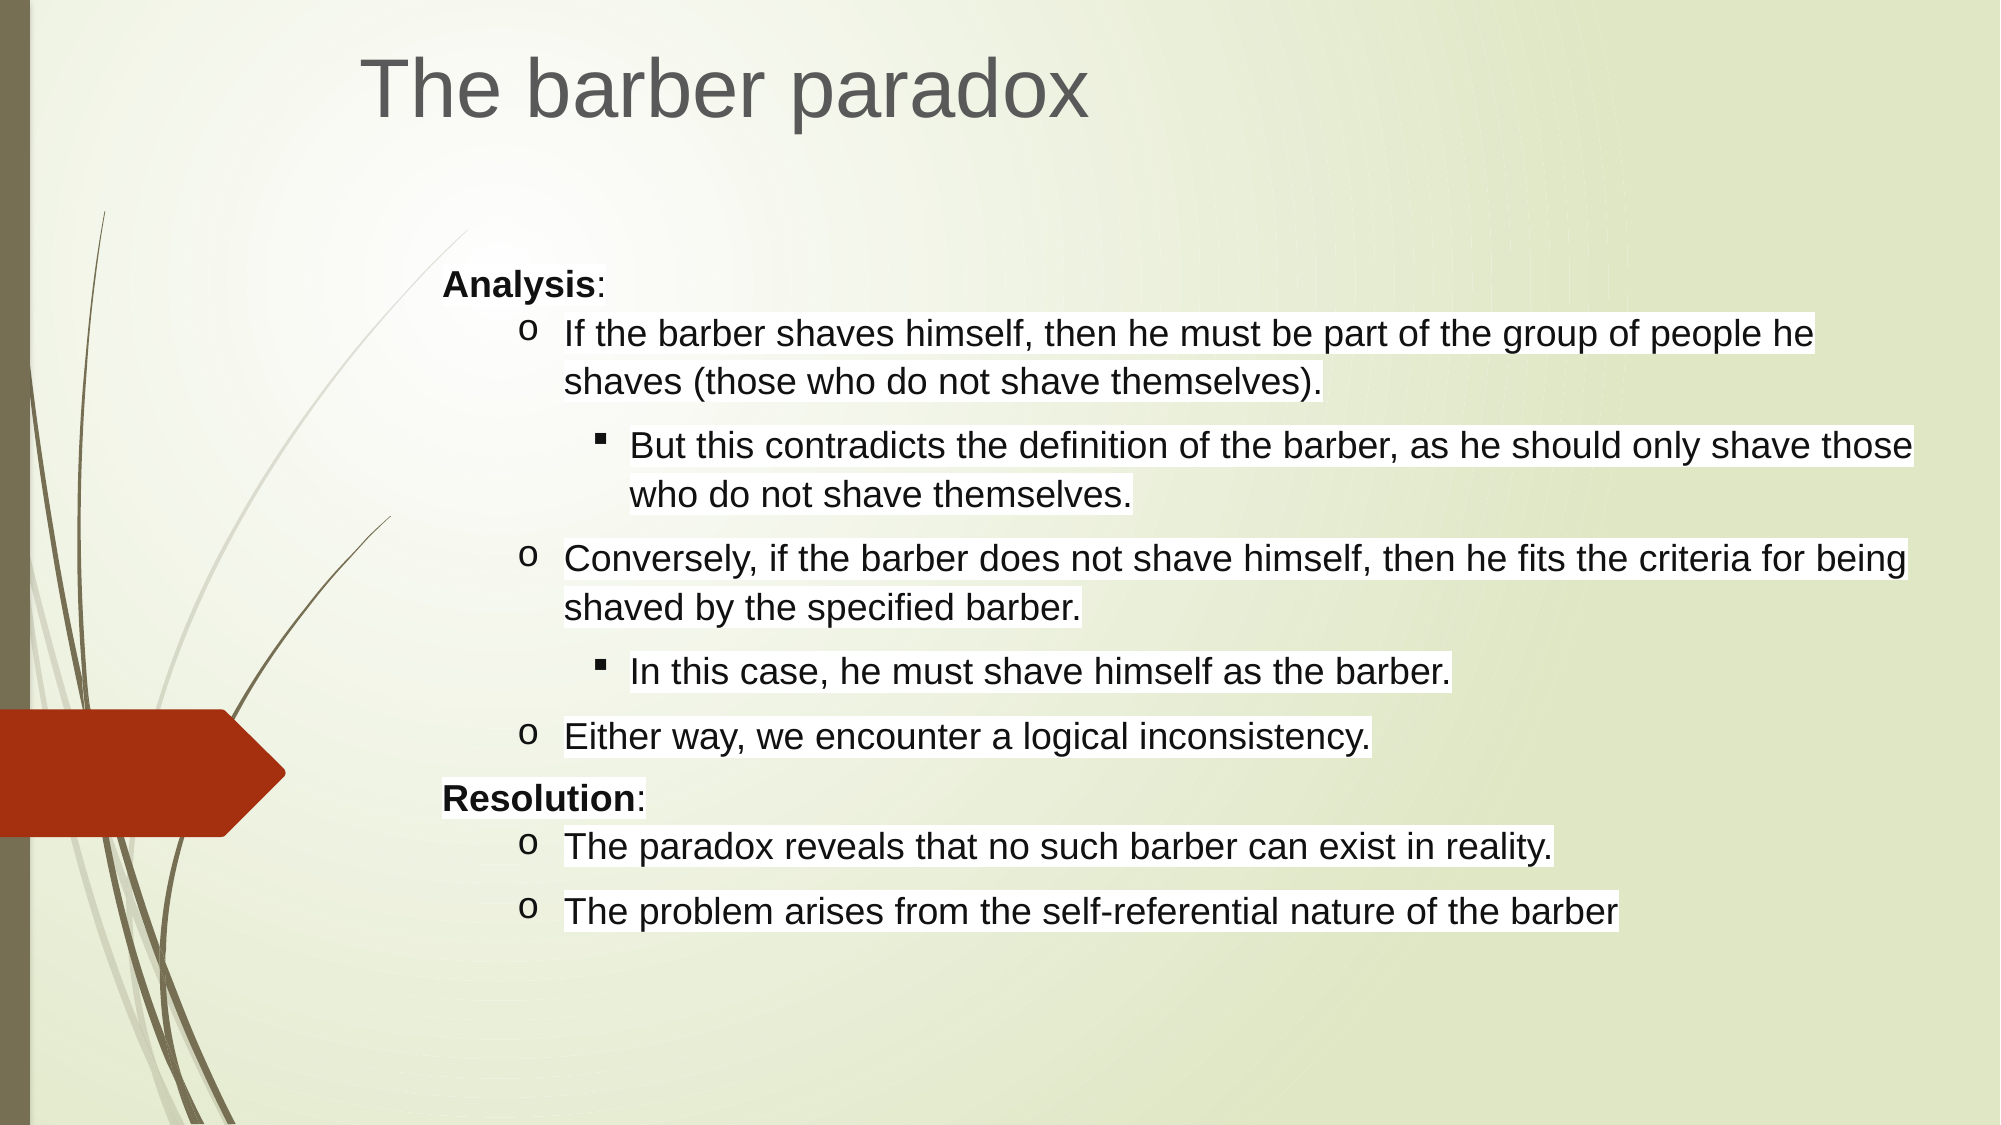

The barber paradox
Analysis:
If the barber shaves himself, then he must be part of the group of people he shaves (those who do not shave themselves).
But this contradicts the definition of the barber, as he should only shave those who do not shave themselves.
Conversely, if the barber does not shave himself, then he fits the criteria for being shaved by the specified barber.
In this case, he must shave himself as the barber.
Either way, we encounter a logical inconsistency.
Resolution:
The paradox reveals that no such barber can exist in reality.
The problem arises from the self-referential nature of the barber